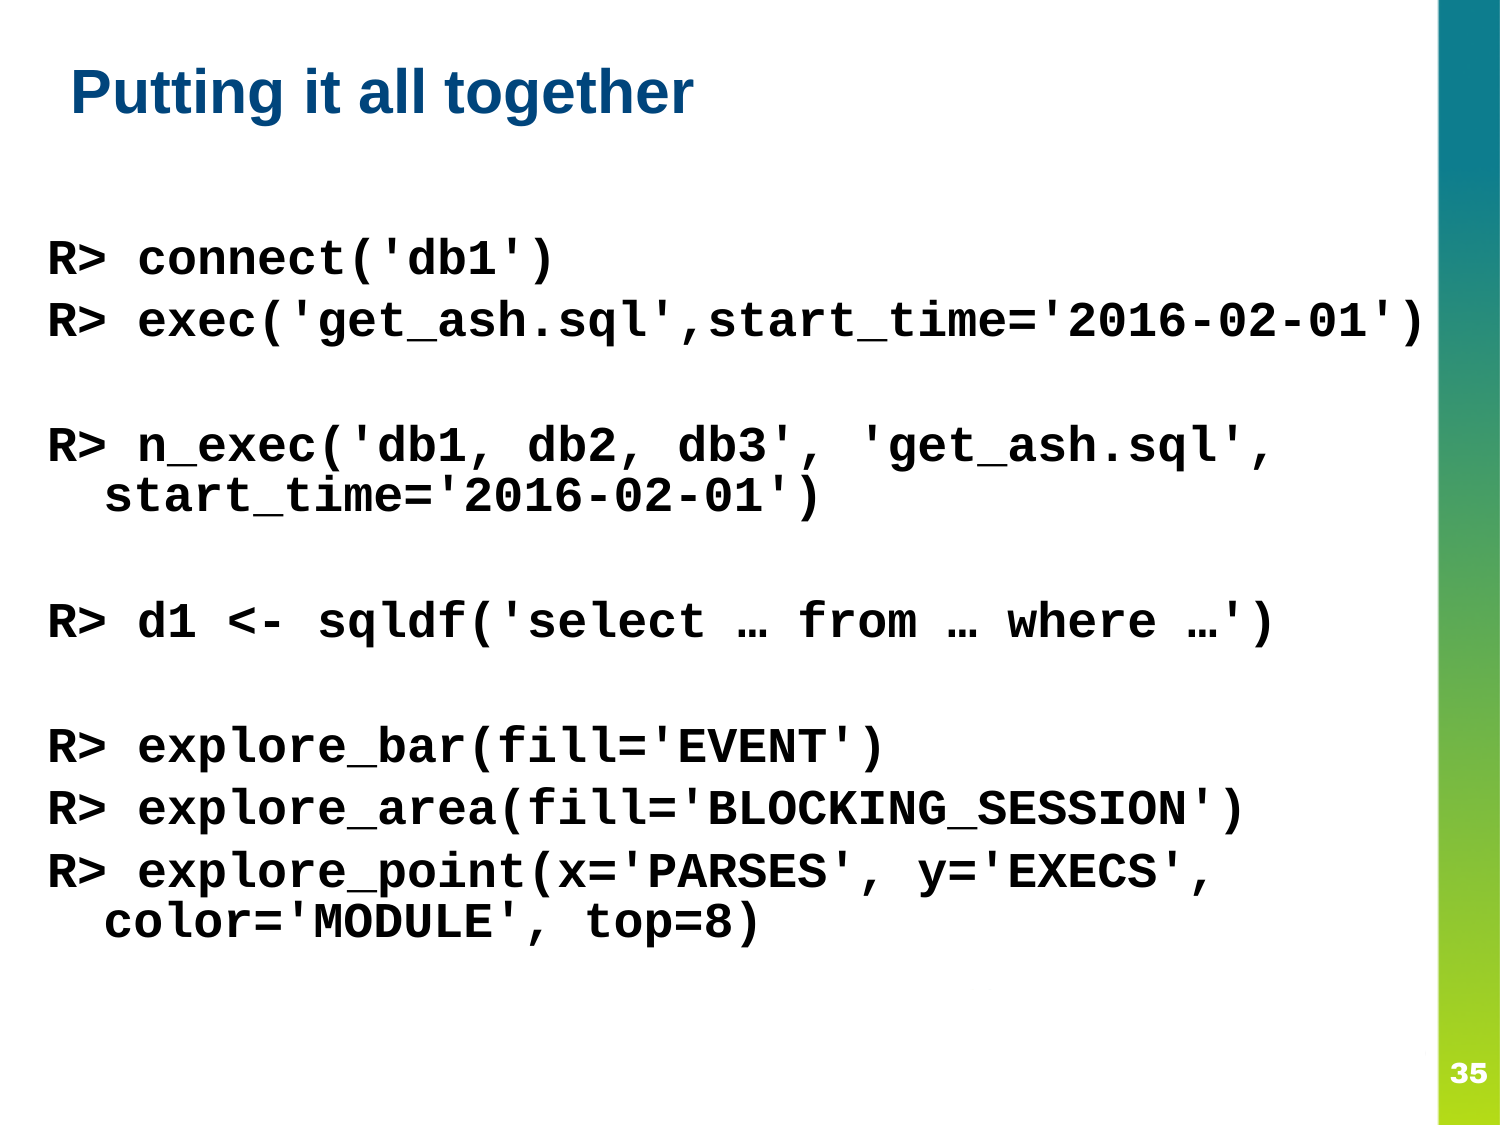

# Putting it all together
R> connect('db1')
R> exec('get_ash.sql',start_time='2016-02-01')

R> n_exec('db1, db2, db3', 'get_ash.sql',
start_time='2016-02-01')

R> d1 <- sqldf('select … from … where …')

R> explore_bar(fill='EVENT')
R> explore_area(fill='BLOCKING_SESSION')
R> explore_point(x='PARSES', y='EXECS', color='MODULE', top=8)
35